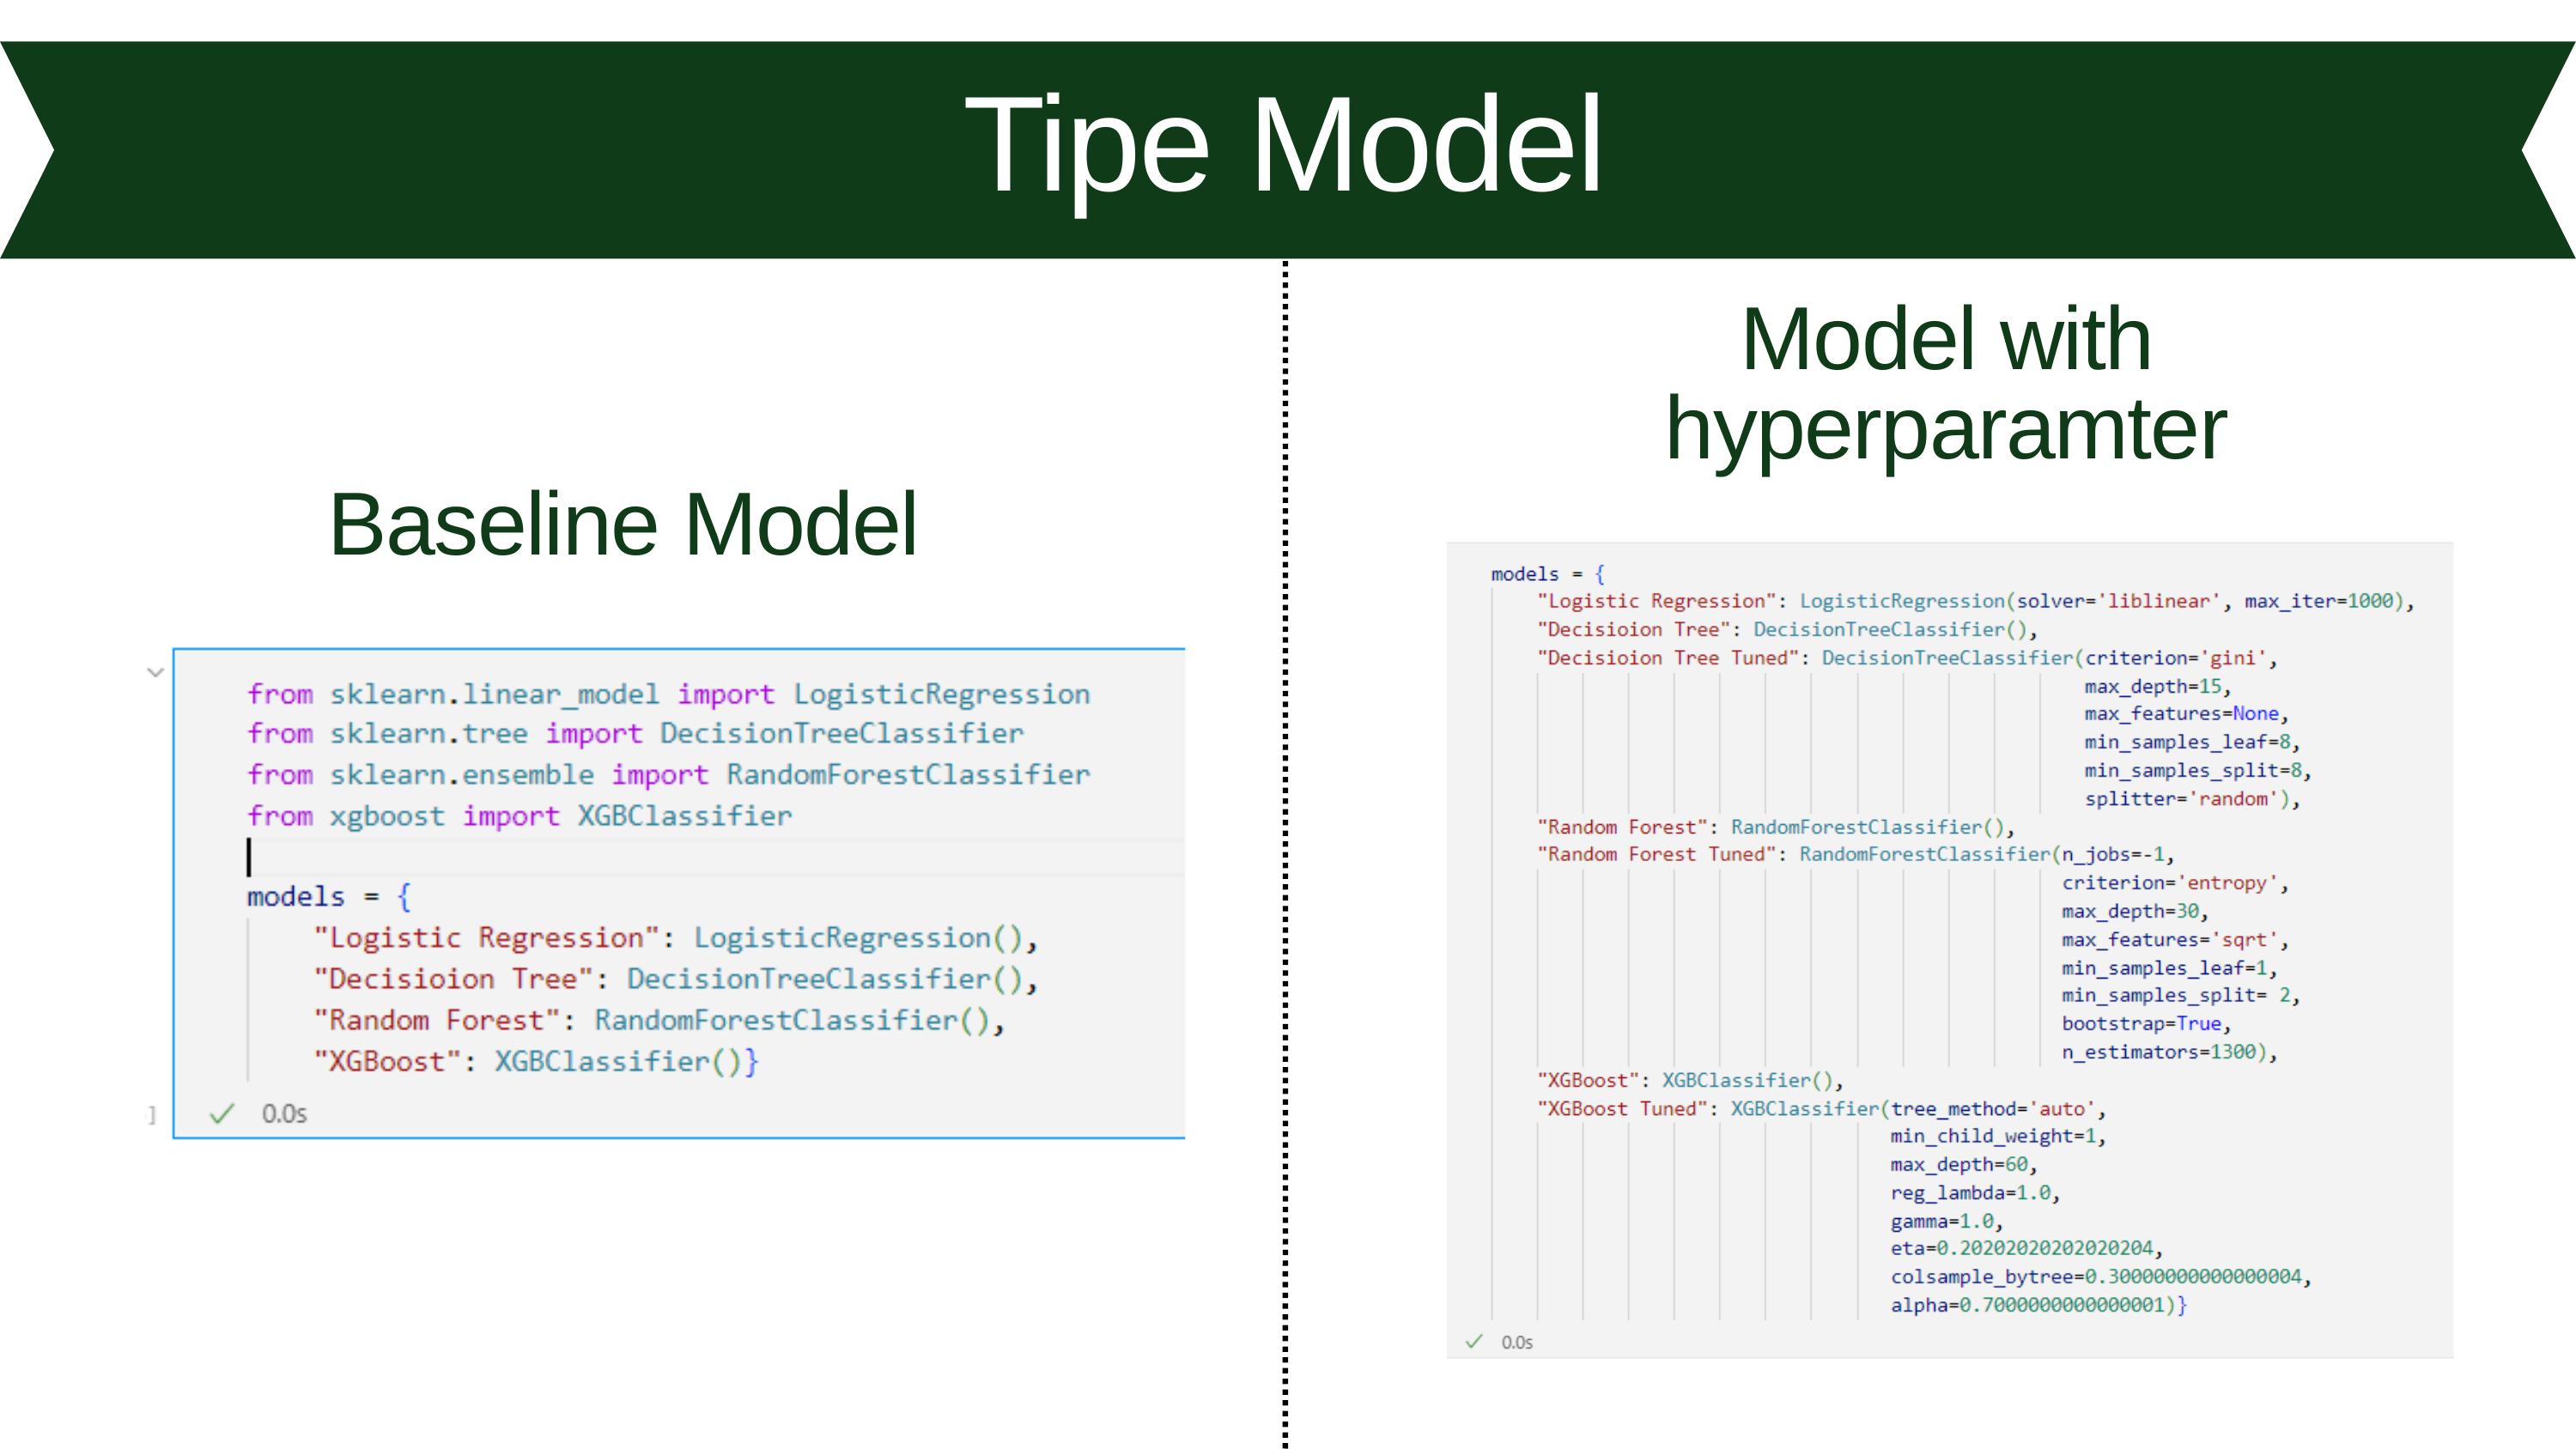

Tipe Model

Model with hyperparamter
Baseline Model